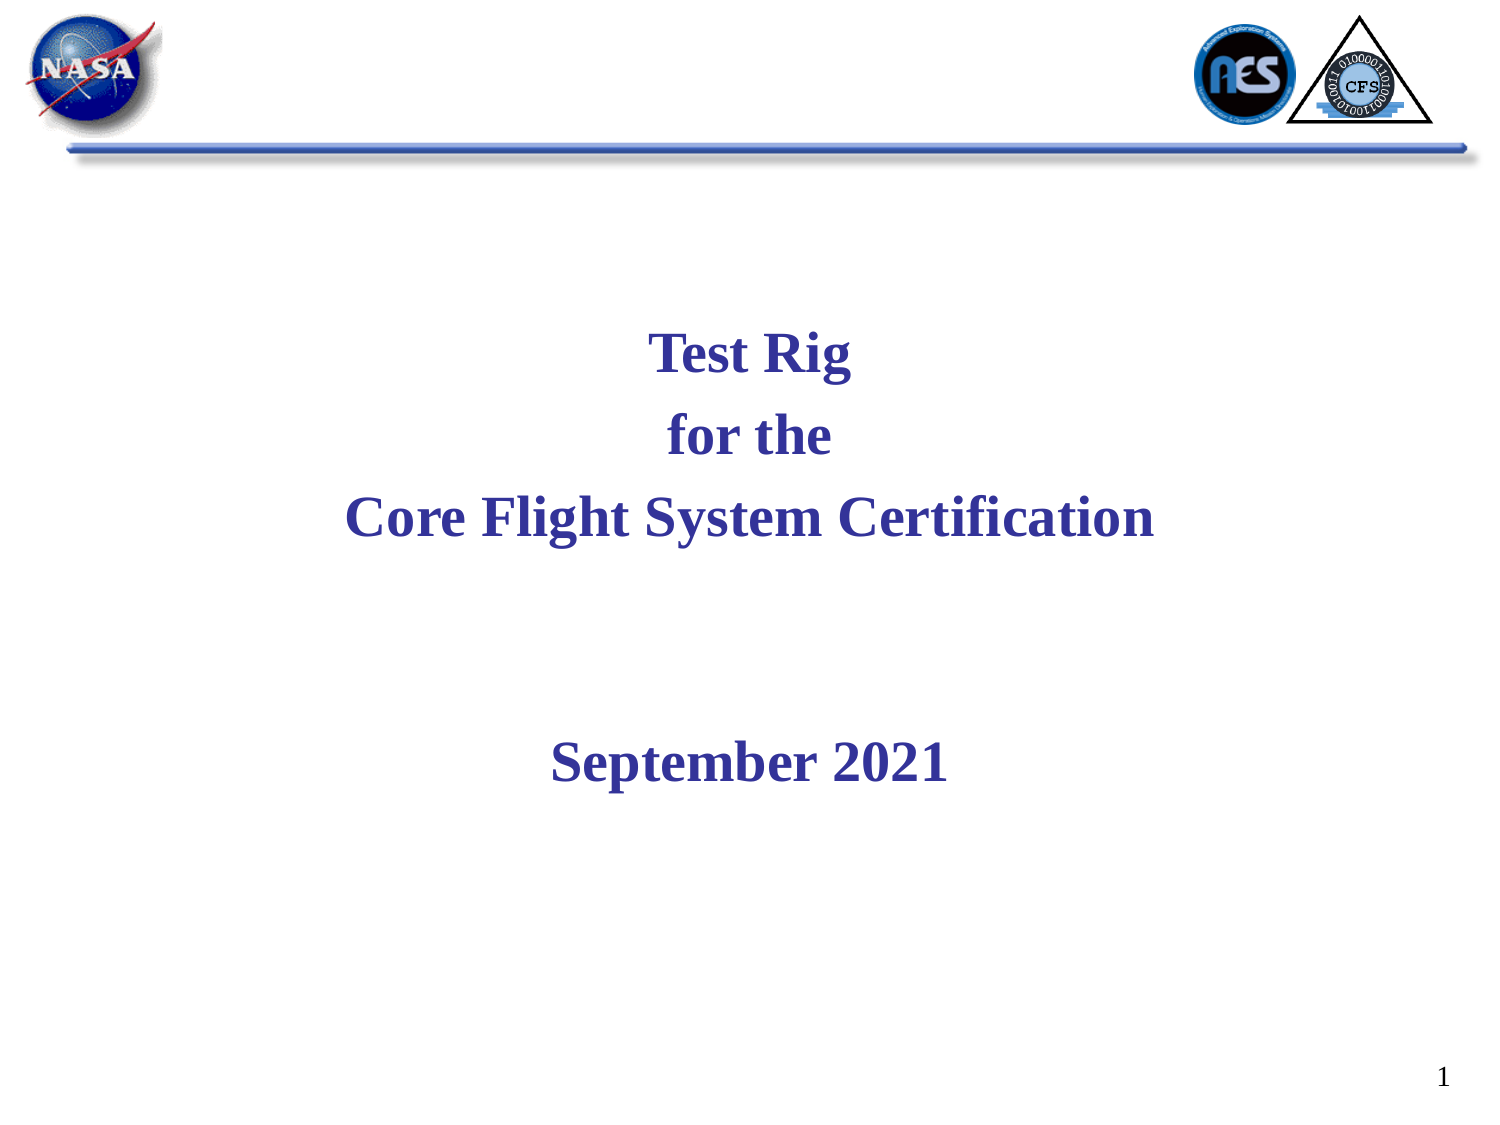

Test Rig
for the
Core Flight System Certification

September 2021
1